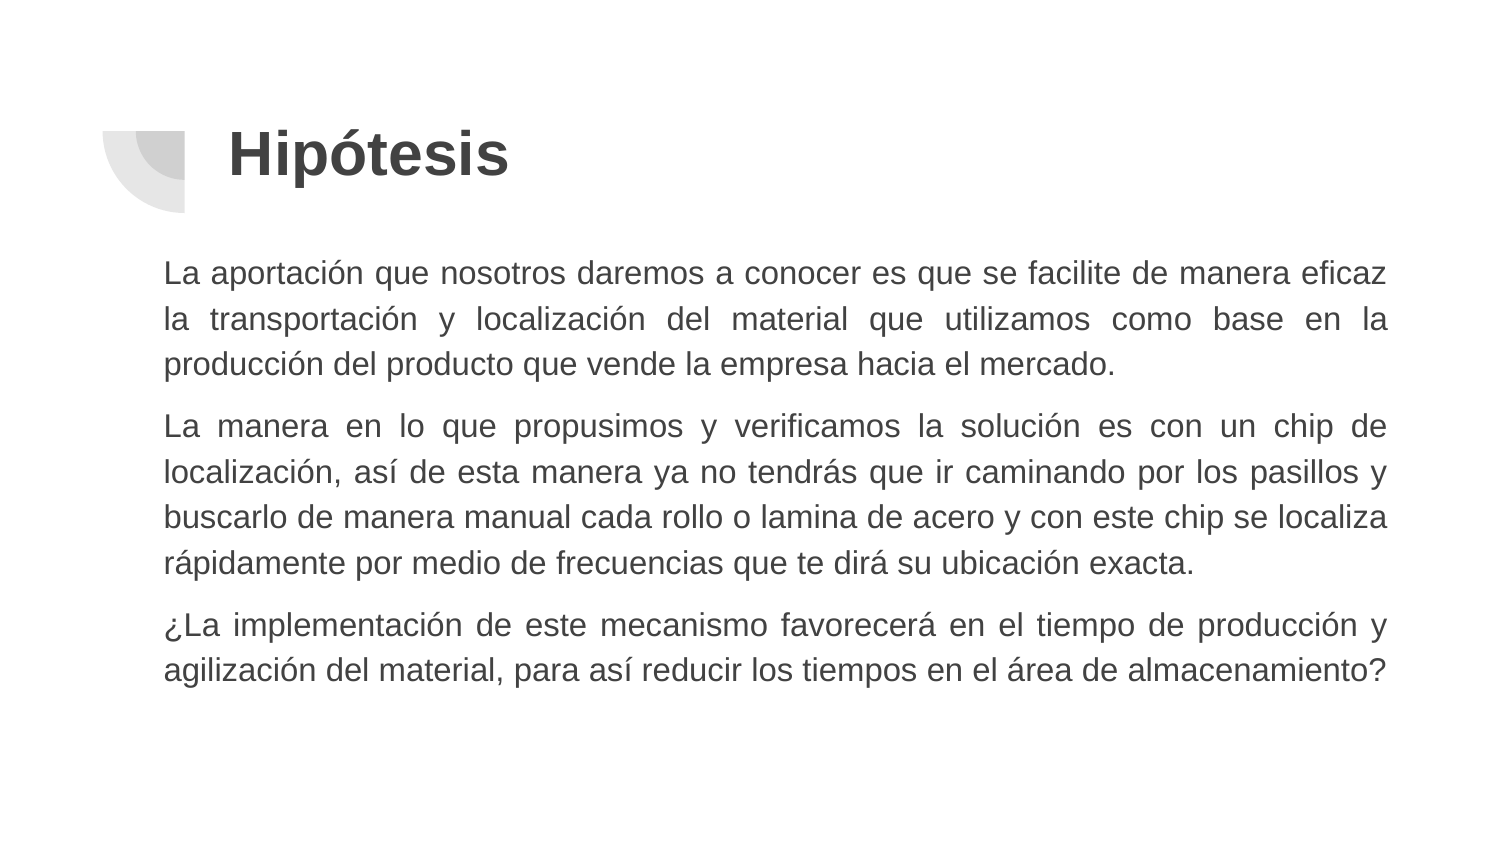

# Hipótesis
La aportación que nosotros daremos a conocer es que se facilite de manera eficaz la transportación y localización del material que utilizamos como base en la producción del producto que vende la empresa hacia el mercado.
La manera en lo que propusimos y verificamos la solución es con un chip de localización, así de esta manera ya no tendrás que ir caminando por los pasillos y buscarlo de manera manual cada rollo o lamina de acero y con este chip se localiza rápidamente por medio de frecuencias que te dirá su ubicación exacta.
¿La implementación de este mecanismo favorecerá en el tiempo de producción y agilización del material, para así reducir los tiempos en el área de almacenamiento?